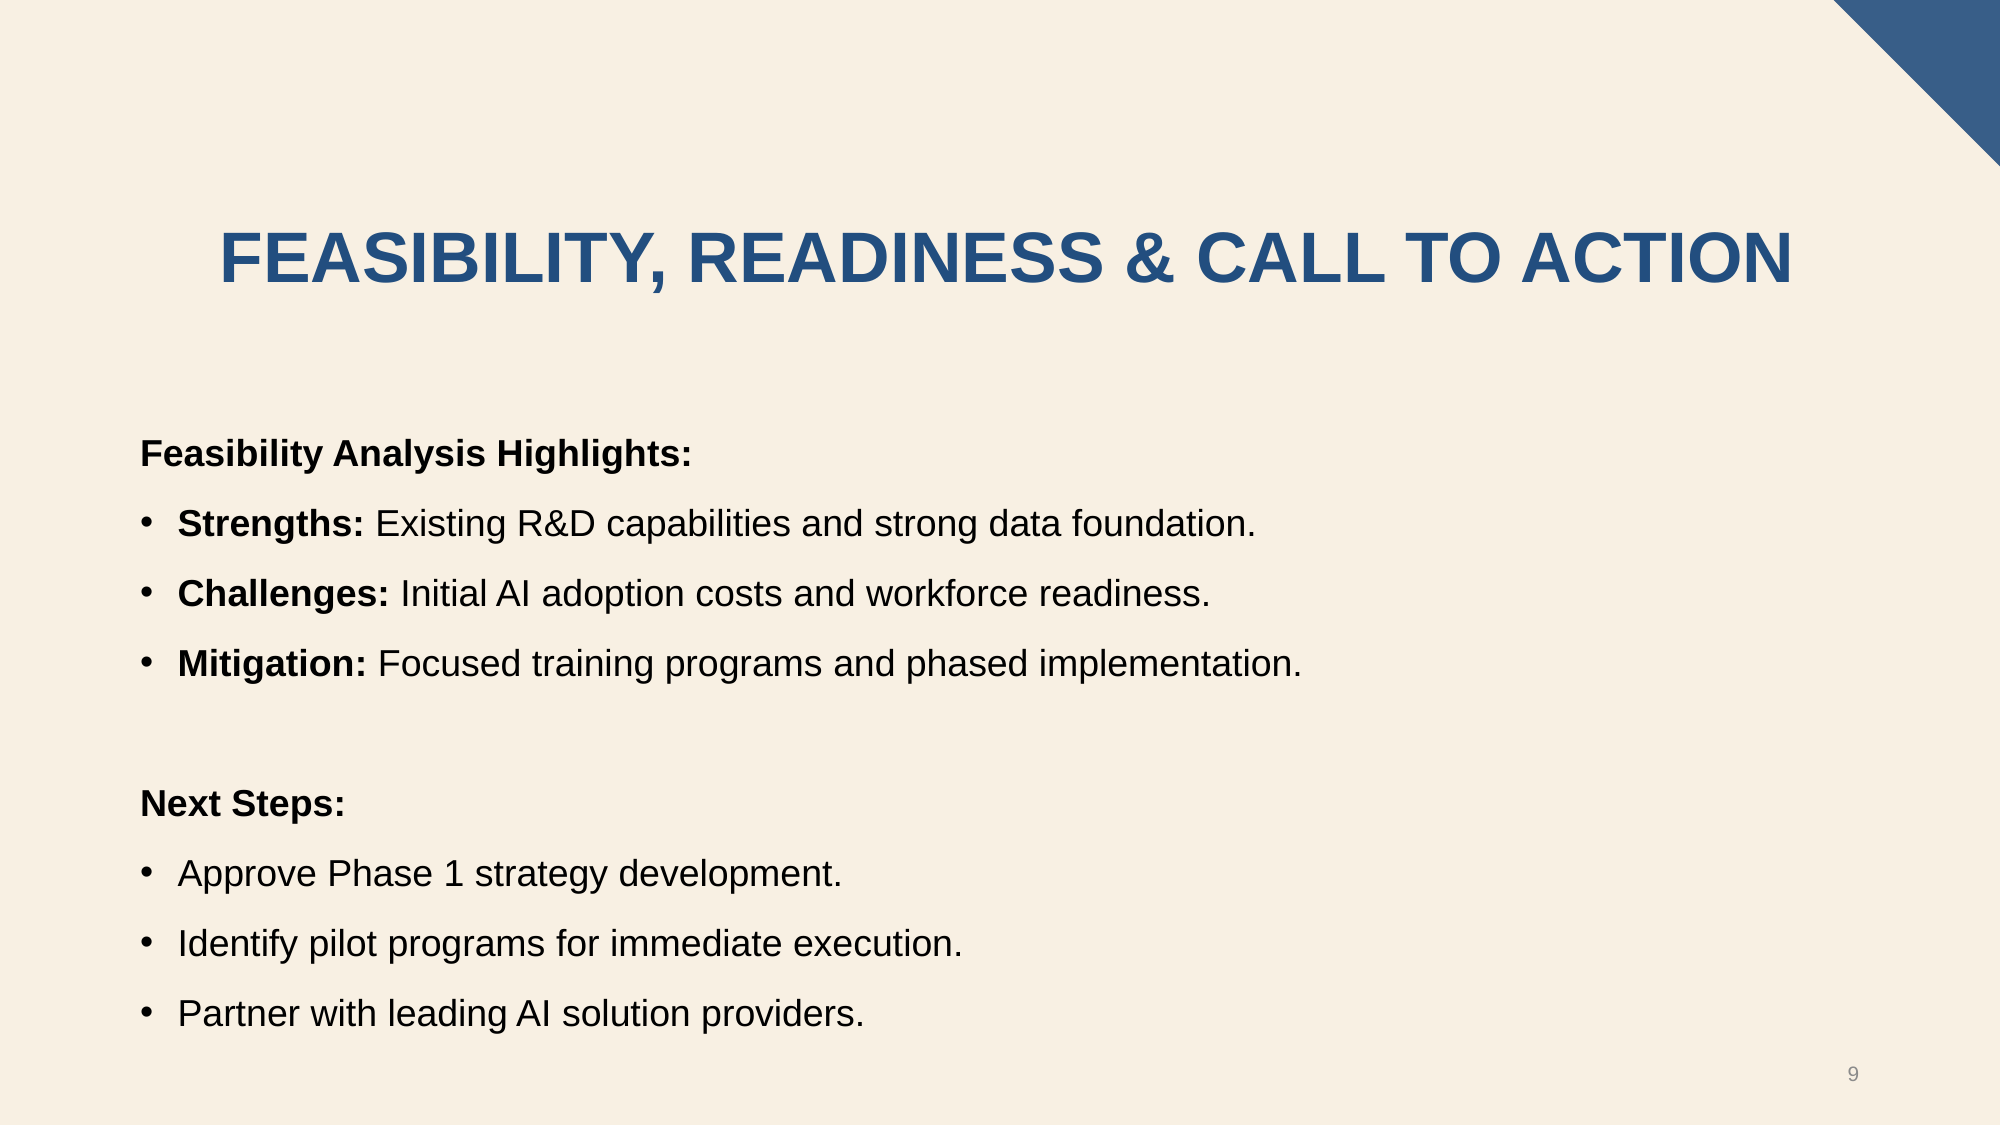

# Feasibility, Readiness & Call to Action
Feasibility Analysis Highlights:
Strengths: Existing R&D capabilities and strong data foundation.
Challenges: Initial AI adoption costs and workforce readiness.
Mitigation: Focused training programs and phased implementation.

Next Steps:
Approve Phase 1 strategy development.
Identify pilot programs for immediate execution.
Partner with leading AI solution providers.

9